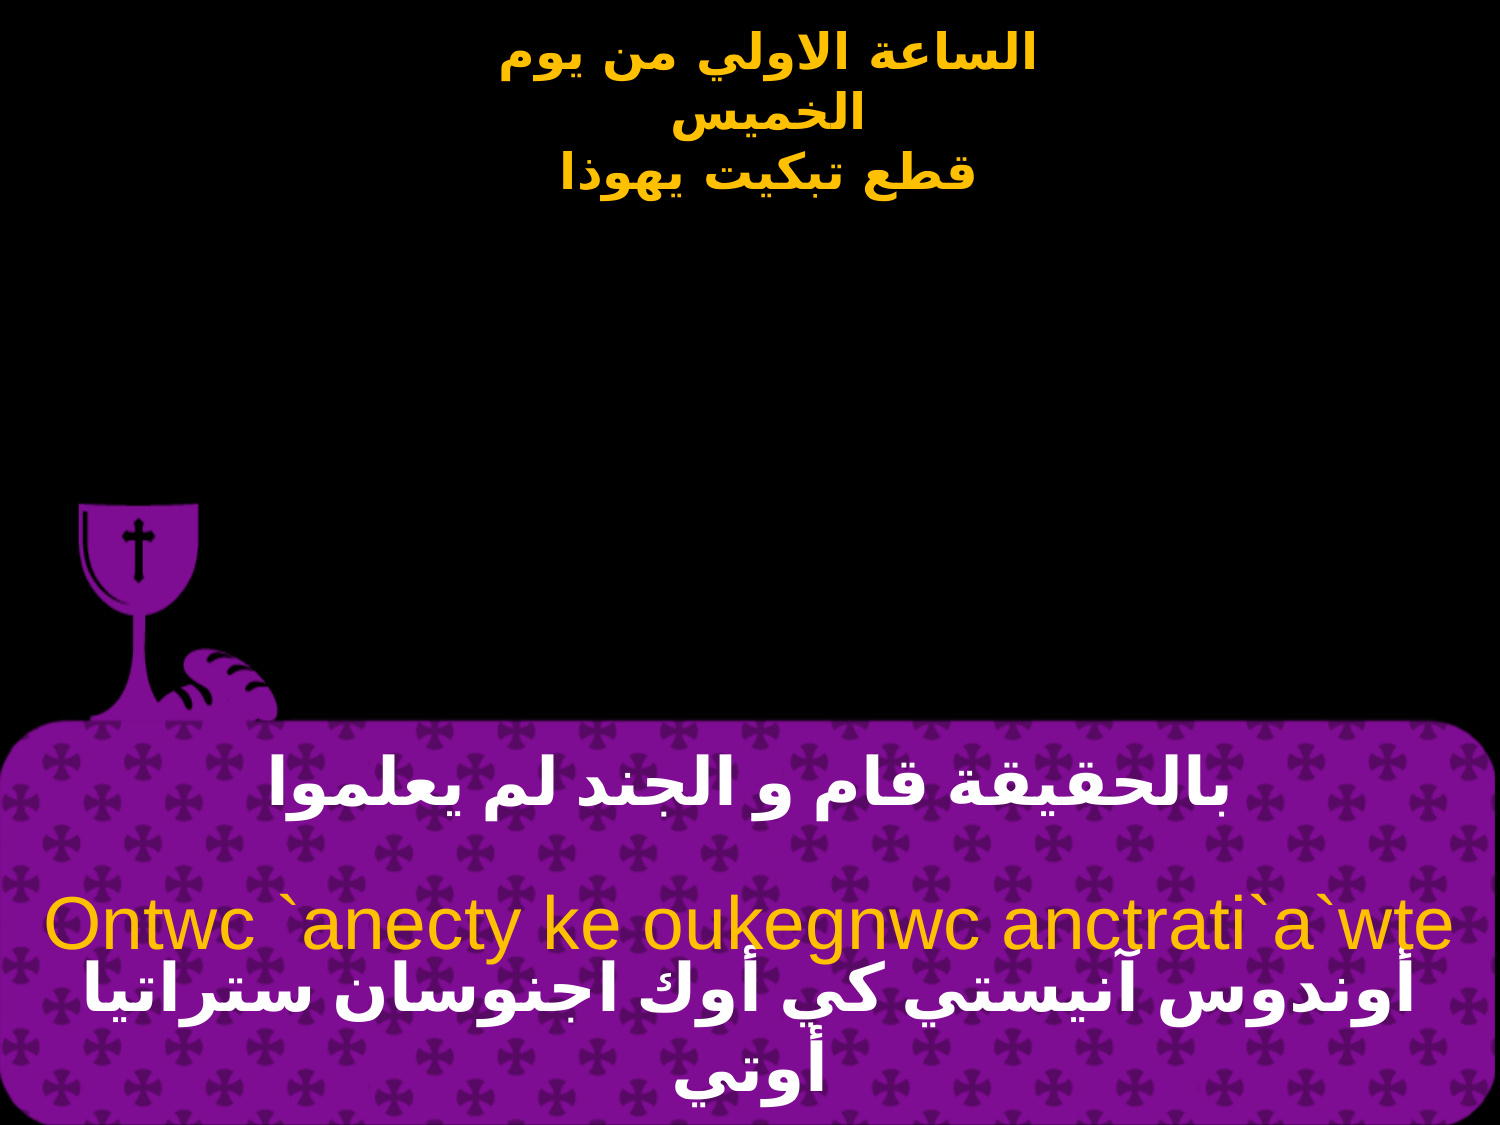

# بالحقيقة قام و الجند لم يعلموا
Ontwc `anecty ke oukegnwc anctrati`a`wte
أوندوس آنيستي كي أوك اجنوسان ستراتيا أوتي